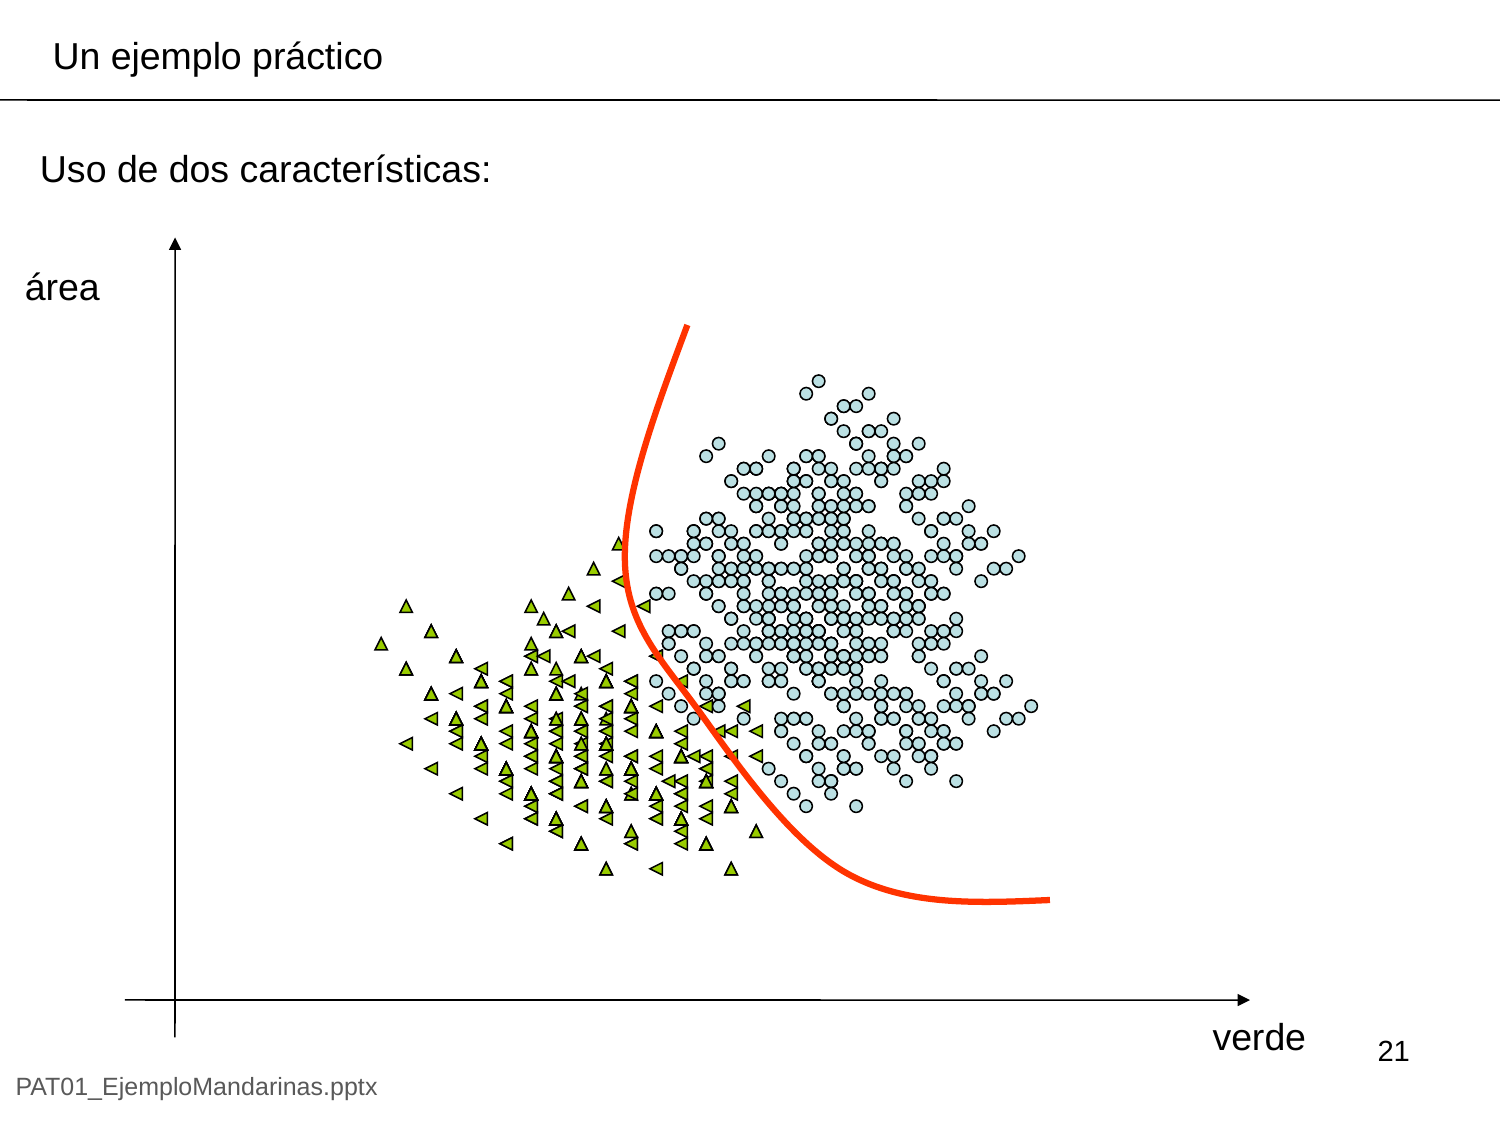

Un ejemplo práctico

Uso de dos características:

área

verde
21
PAT01_EjemploMandarinas.pptx